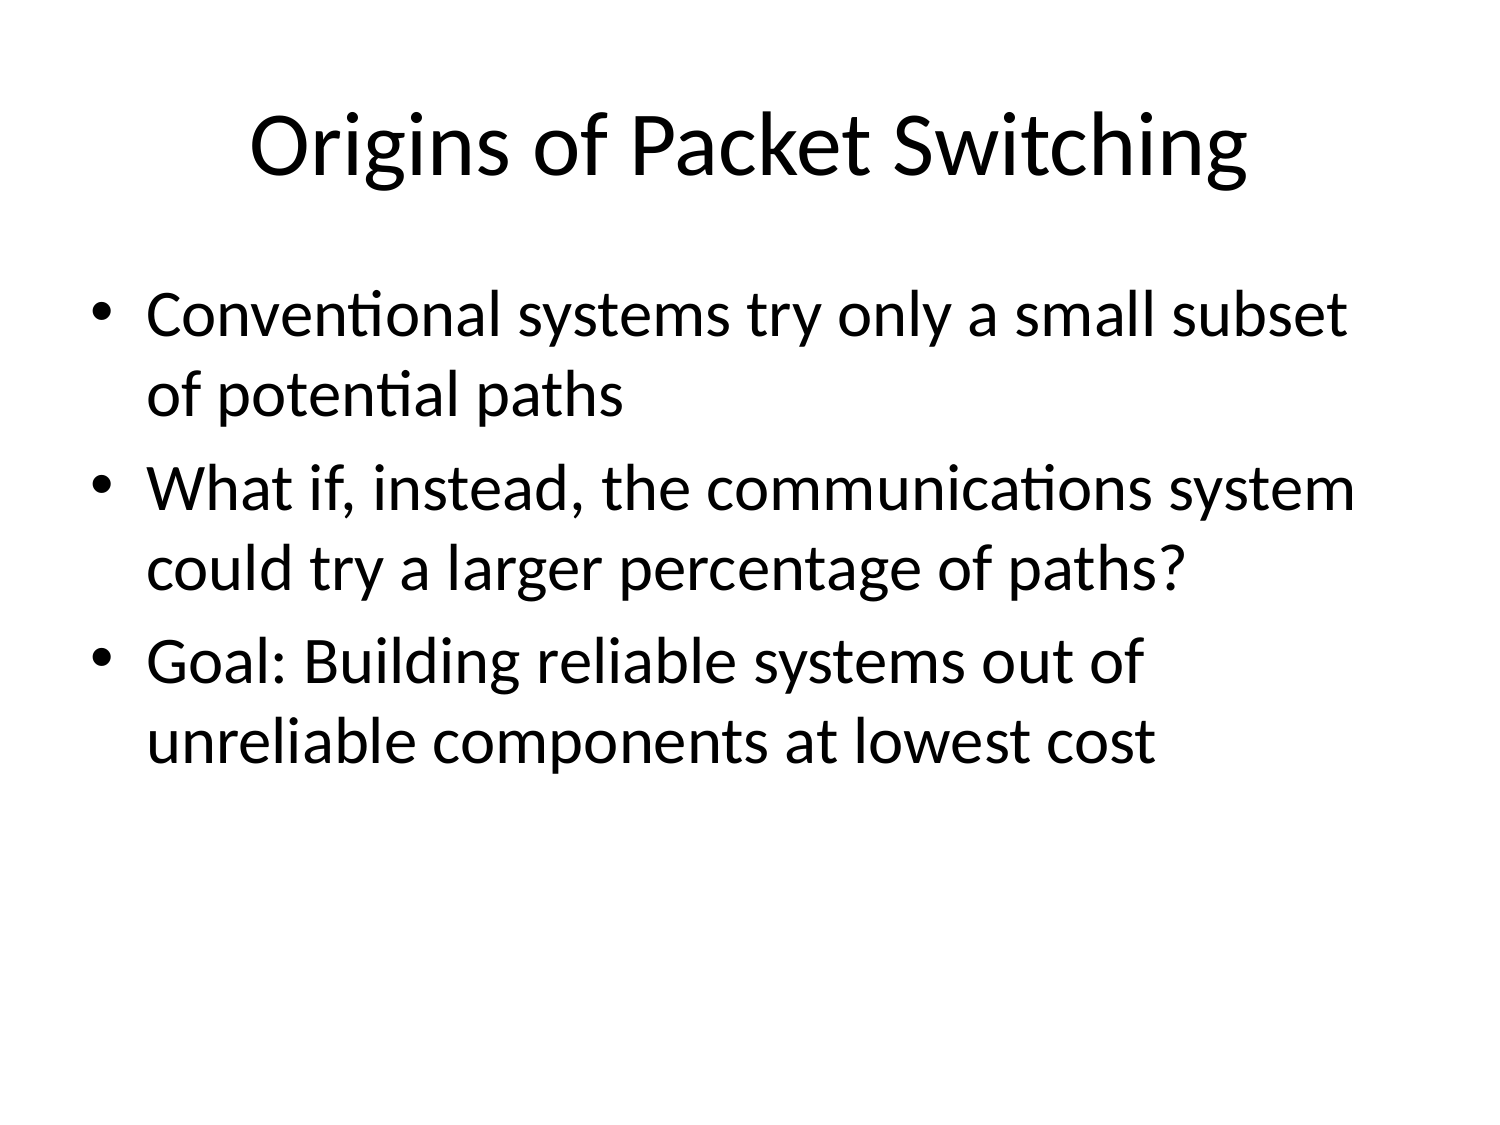

# Origins of Packet Switching
Conventional systems try only a small subset of potential paths
What if, instead, the communications system could try a larger percentage of paths?
Goal: Building reliable systems out of unreliable components at lowest cost